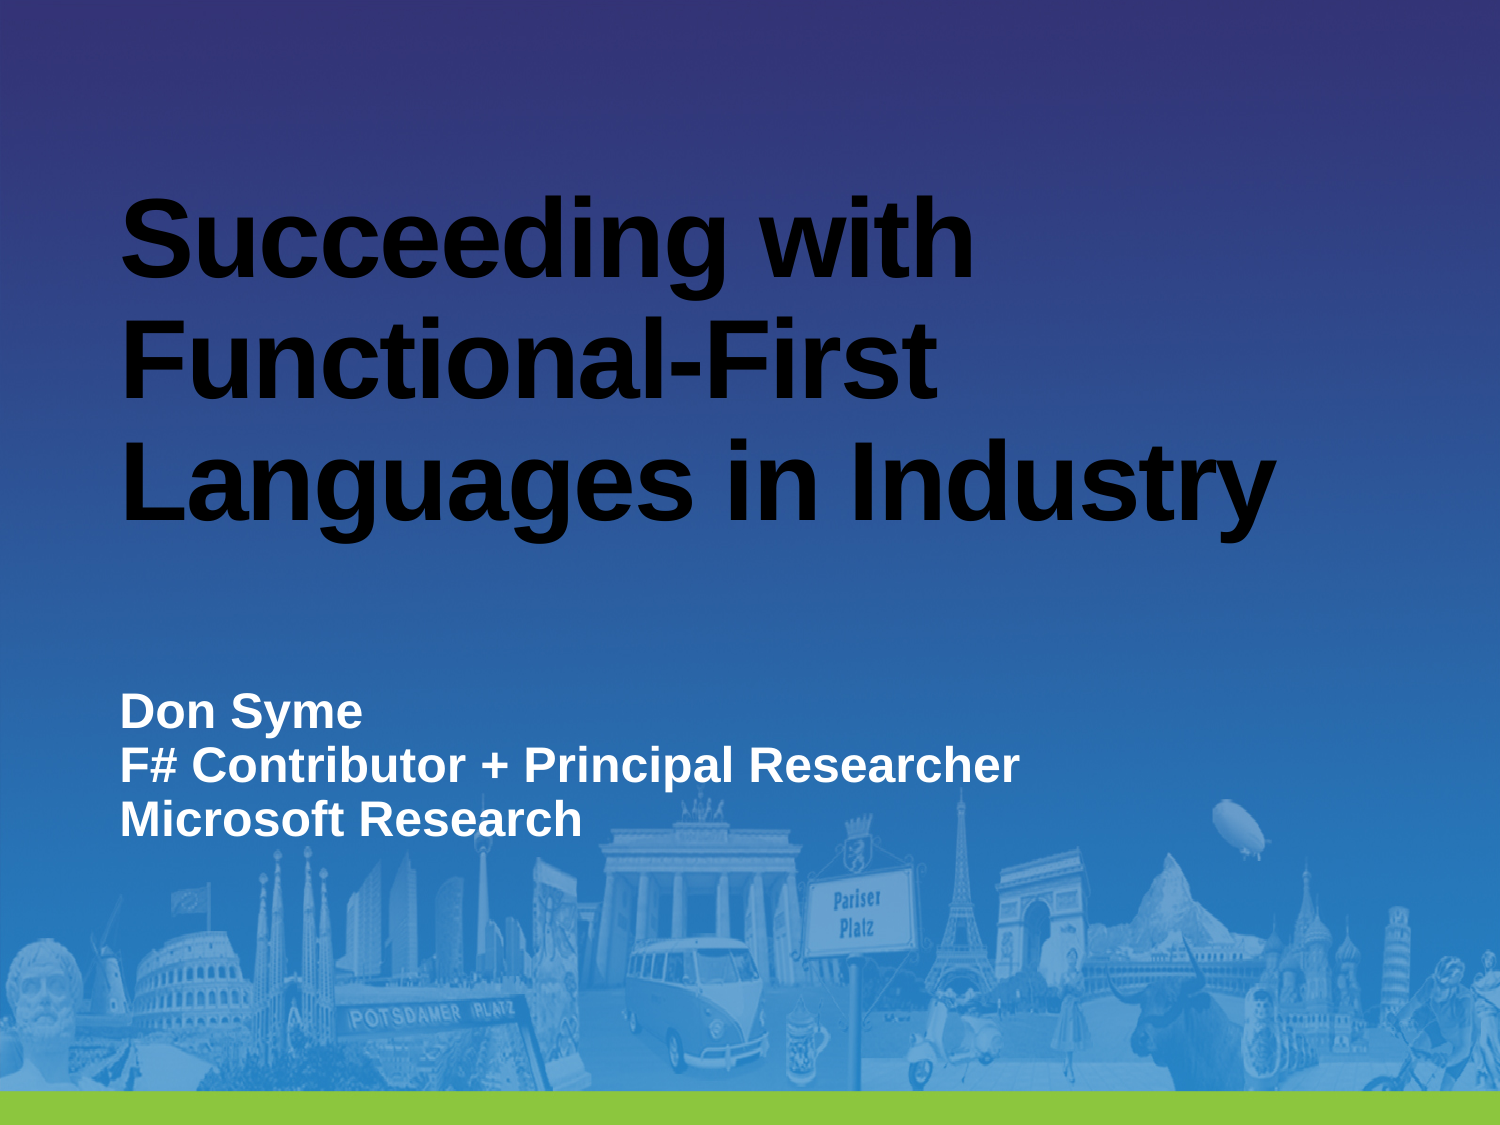

# Succeeding with Functional-First Languages in Industry

Don Syme
F# Contributor + Principal Researcher
Microsoft Research